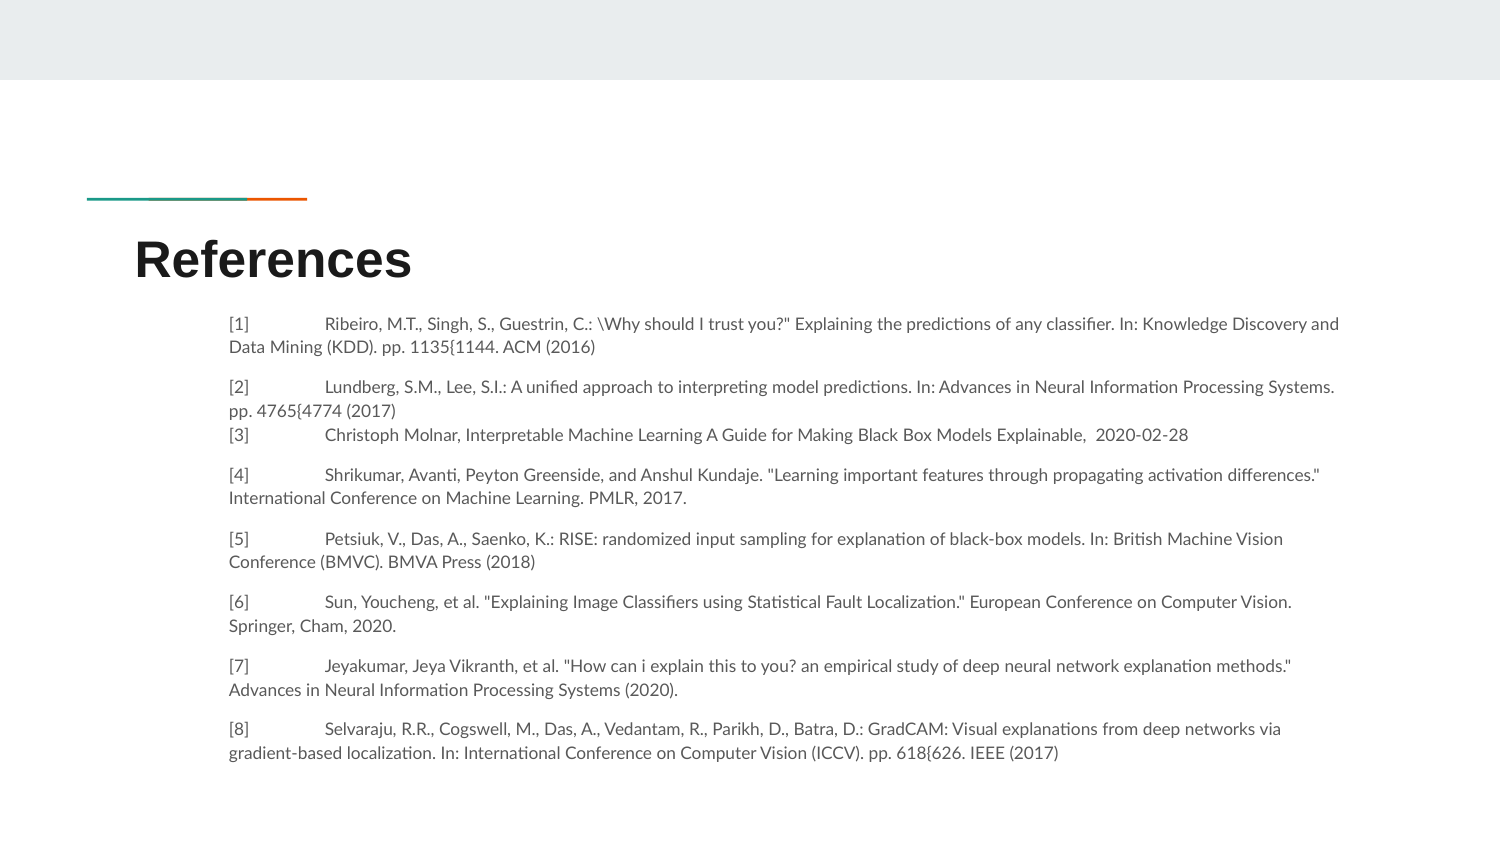

# References
[1]	Ribeiro, M.T., Singh, S., Guestrin, C.: \Why should I trust you?" Explaining the predictions of any classifier. In: Knowledge Discovery and Data Mining (KDD). pp. 1135{1144. ACM (2016)
[2]	Lundberg, S.M., Lee, S.I.: A unified approach to interpreting model predictions. In: Advances in Neural Information Processing Systems. pp. 4765{4774 (2017)
[3]	Christoph Molnar, Interpretable Machine Learning A Guide for Making Black Box Models Explainable,  2020-02-28
[4]	Shrikumar, Avanti, Peyton Greenside, and Anshul Kundaje. "Learning important features through propagating activation differences." International Conference on Machine Learning. PMLR, 2017.
[5]	Petsiuk, V., Das, A., Saenko, K.: RISE: randomized input sampling for explanation of black-box models. In: British Machine Vision Conference (BMVC). BMVA Press (2018)
[6]	Sun, Youcheng, et al. "Explaining Image Classifiers using Statistical Fault Localization." European Conference on Computer Vision. Springer, Cham, 2020.
[7]	Jeyakumar, Jeya Vikranth, et al. "How can i explain this to you? an empirical study of deep neural network explanation methods." Advances in Neural Information Processing Systems (2020).
[8]	Selvaraju, R.R., Cogswell, M., Das, A., Vedantam, R., Parikh, D., Batra, D.: GradCAM: Visual explanations from deep networks via gradient-based localization. In: International Conference on Computer Vision (ICCV). pp. 618{626. IEEE (2017)